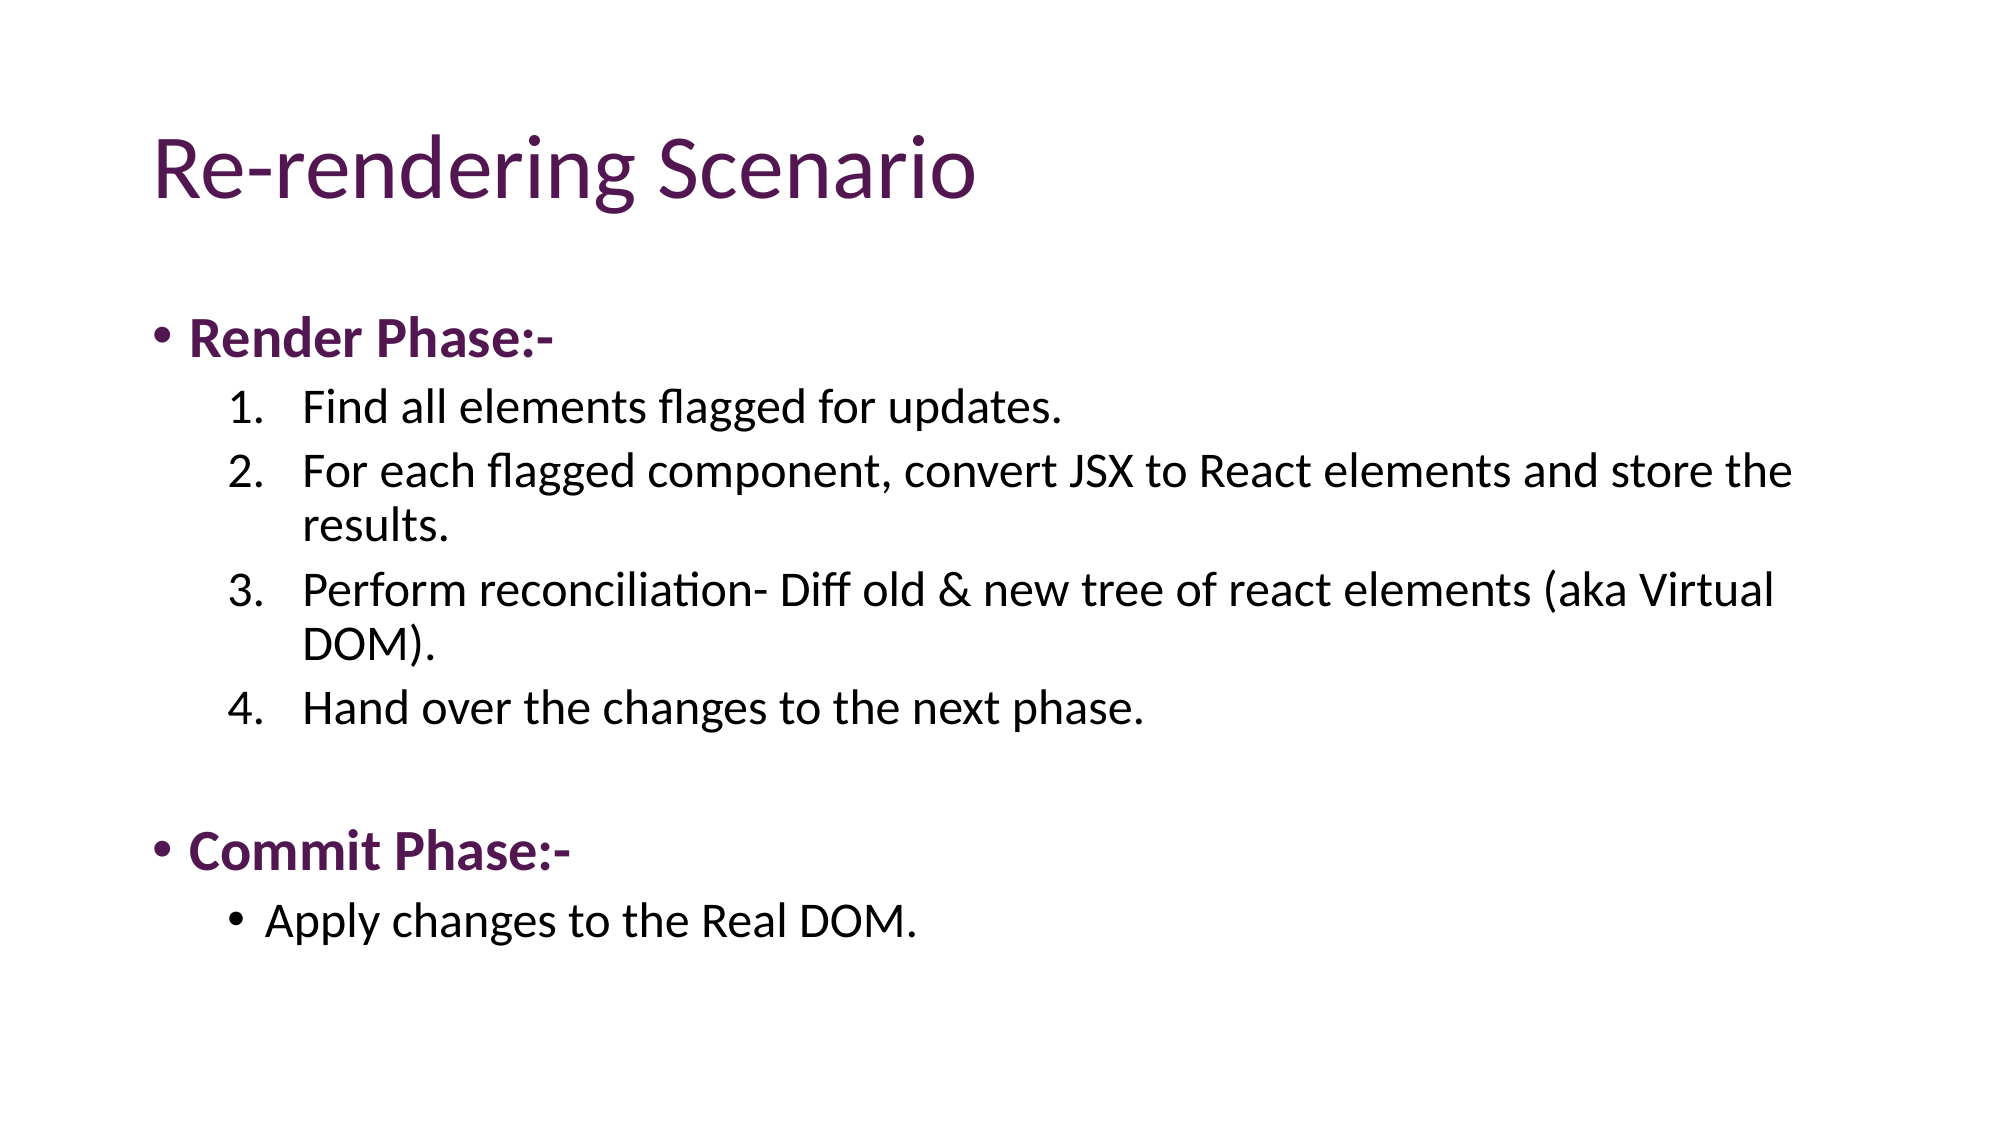

# Re-rendering Scenario
Render Phase:-
Find all elements flagged for updates.
For each flagged component, convert JSX to React elements and store the results.
Perform reconciliation- Diff old & new tree of react elements (aka Virtual DOM).
Hand over the changes to the next phase.

Commit Phase:-
Apply changes to the Real DOM.